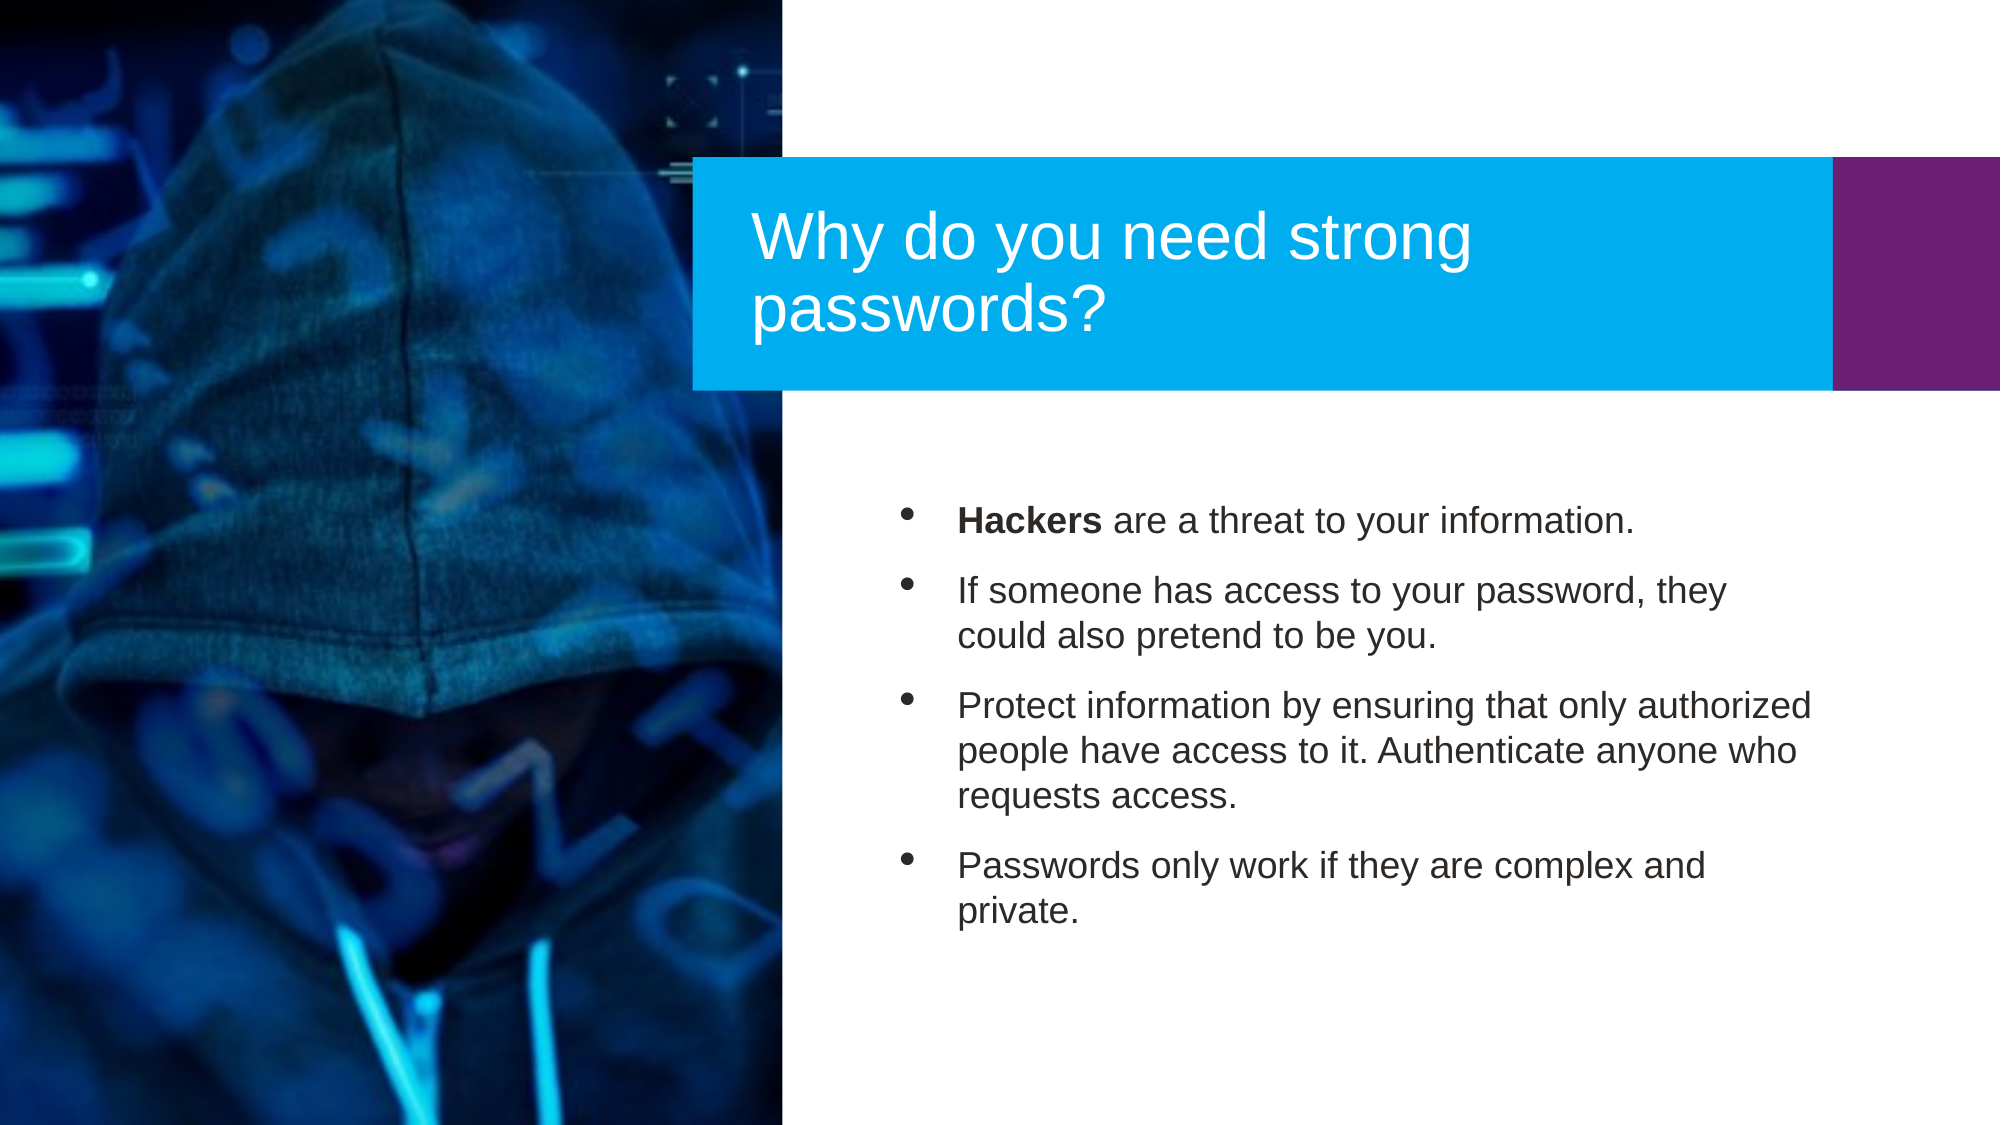

Why do you need strong passwords?

Hackers are a threat to your information.
If someone has access to your password, they could also pretend to be you.
Protect information by ensuring that only authorized people have access to it. Authenticate anyone who requests access.
Passwords only work if they are complex and private.